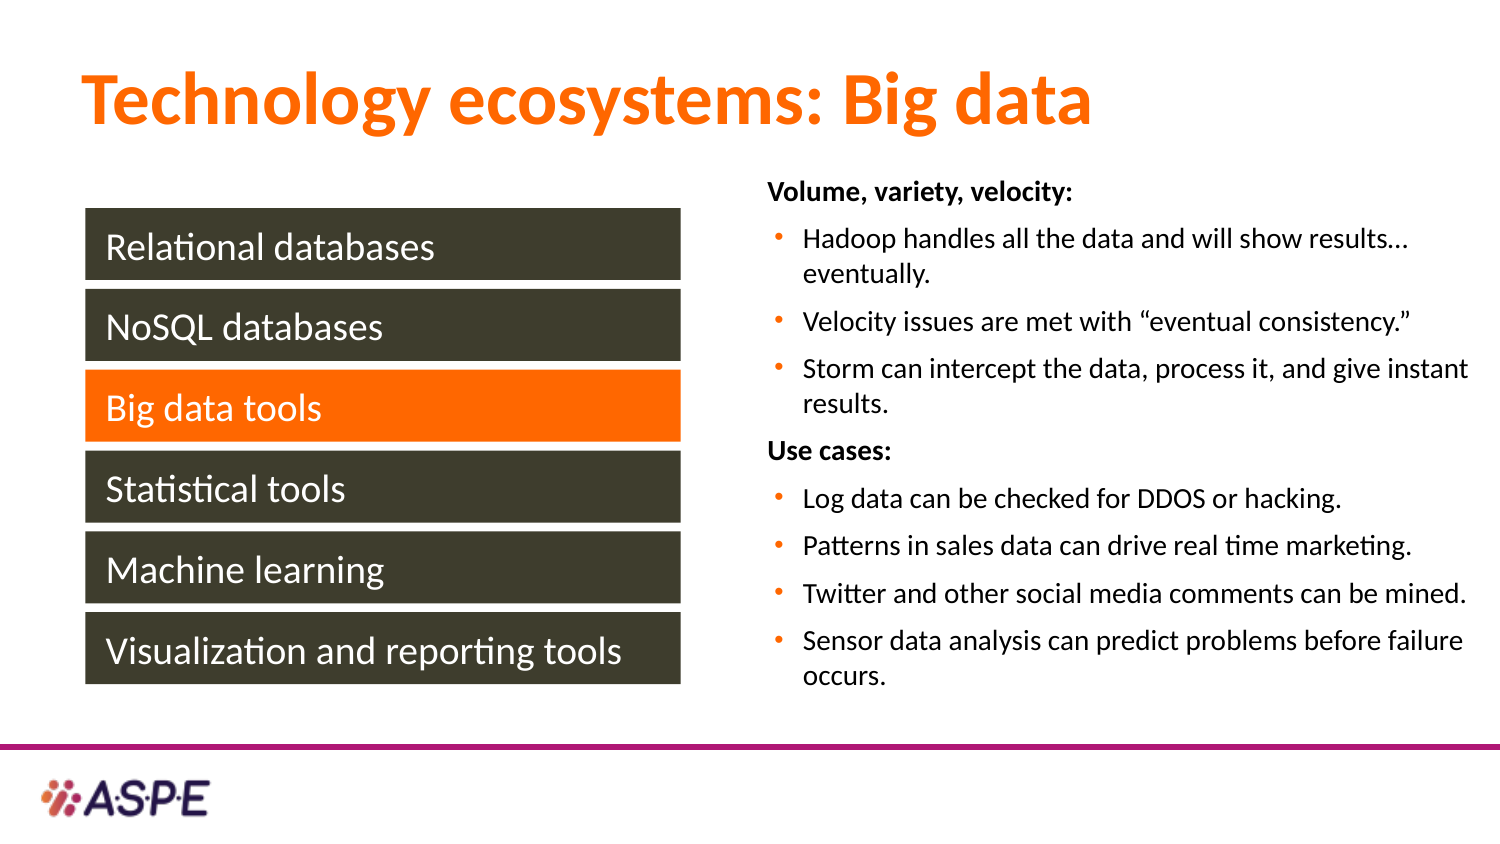

# Technology ecosystems: Big data
Volume, variety, velocity:
Hadoop handles all the data and will show results… eventually.
Velocity issues are met with “eventual consistency.”
Storm can intercept the data, process it, and give instant results.
Use cases:
Log data can be checked for DDOS or hacking.
Patterns in sales data can drive real time marketing.
Twitter and other social media comments can be mined.
Sensor data analysis can predict problems before failure occurs.

Relational databases
NoSQL databases
Big data tools
Statistical tools
Machine learning
Visualization and reporting tools